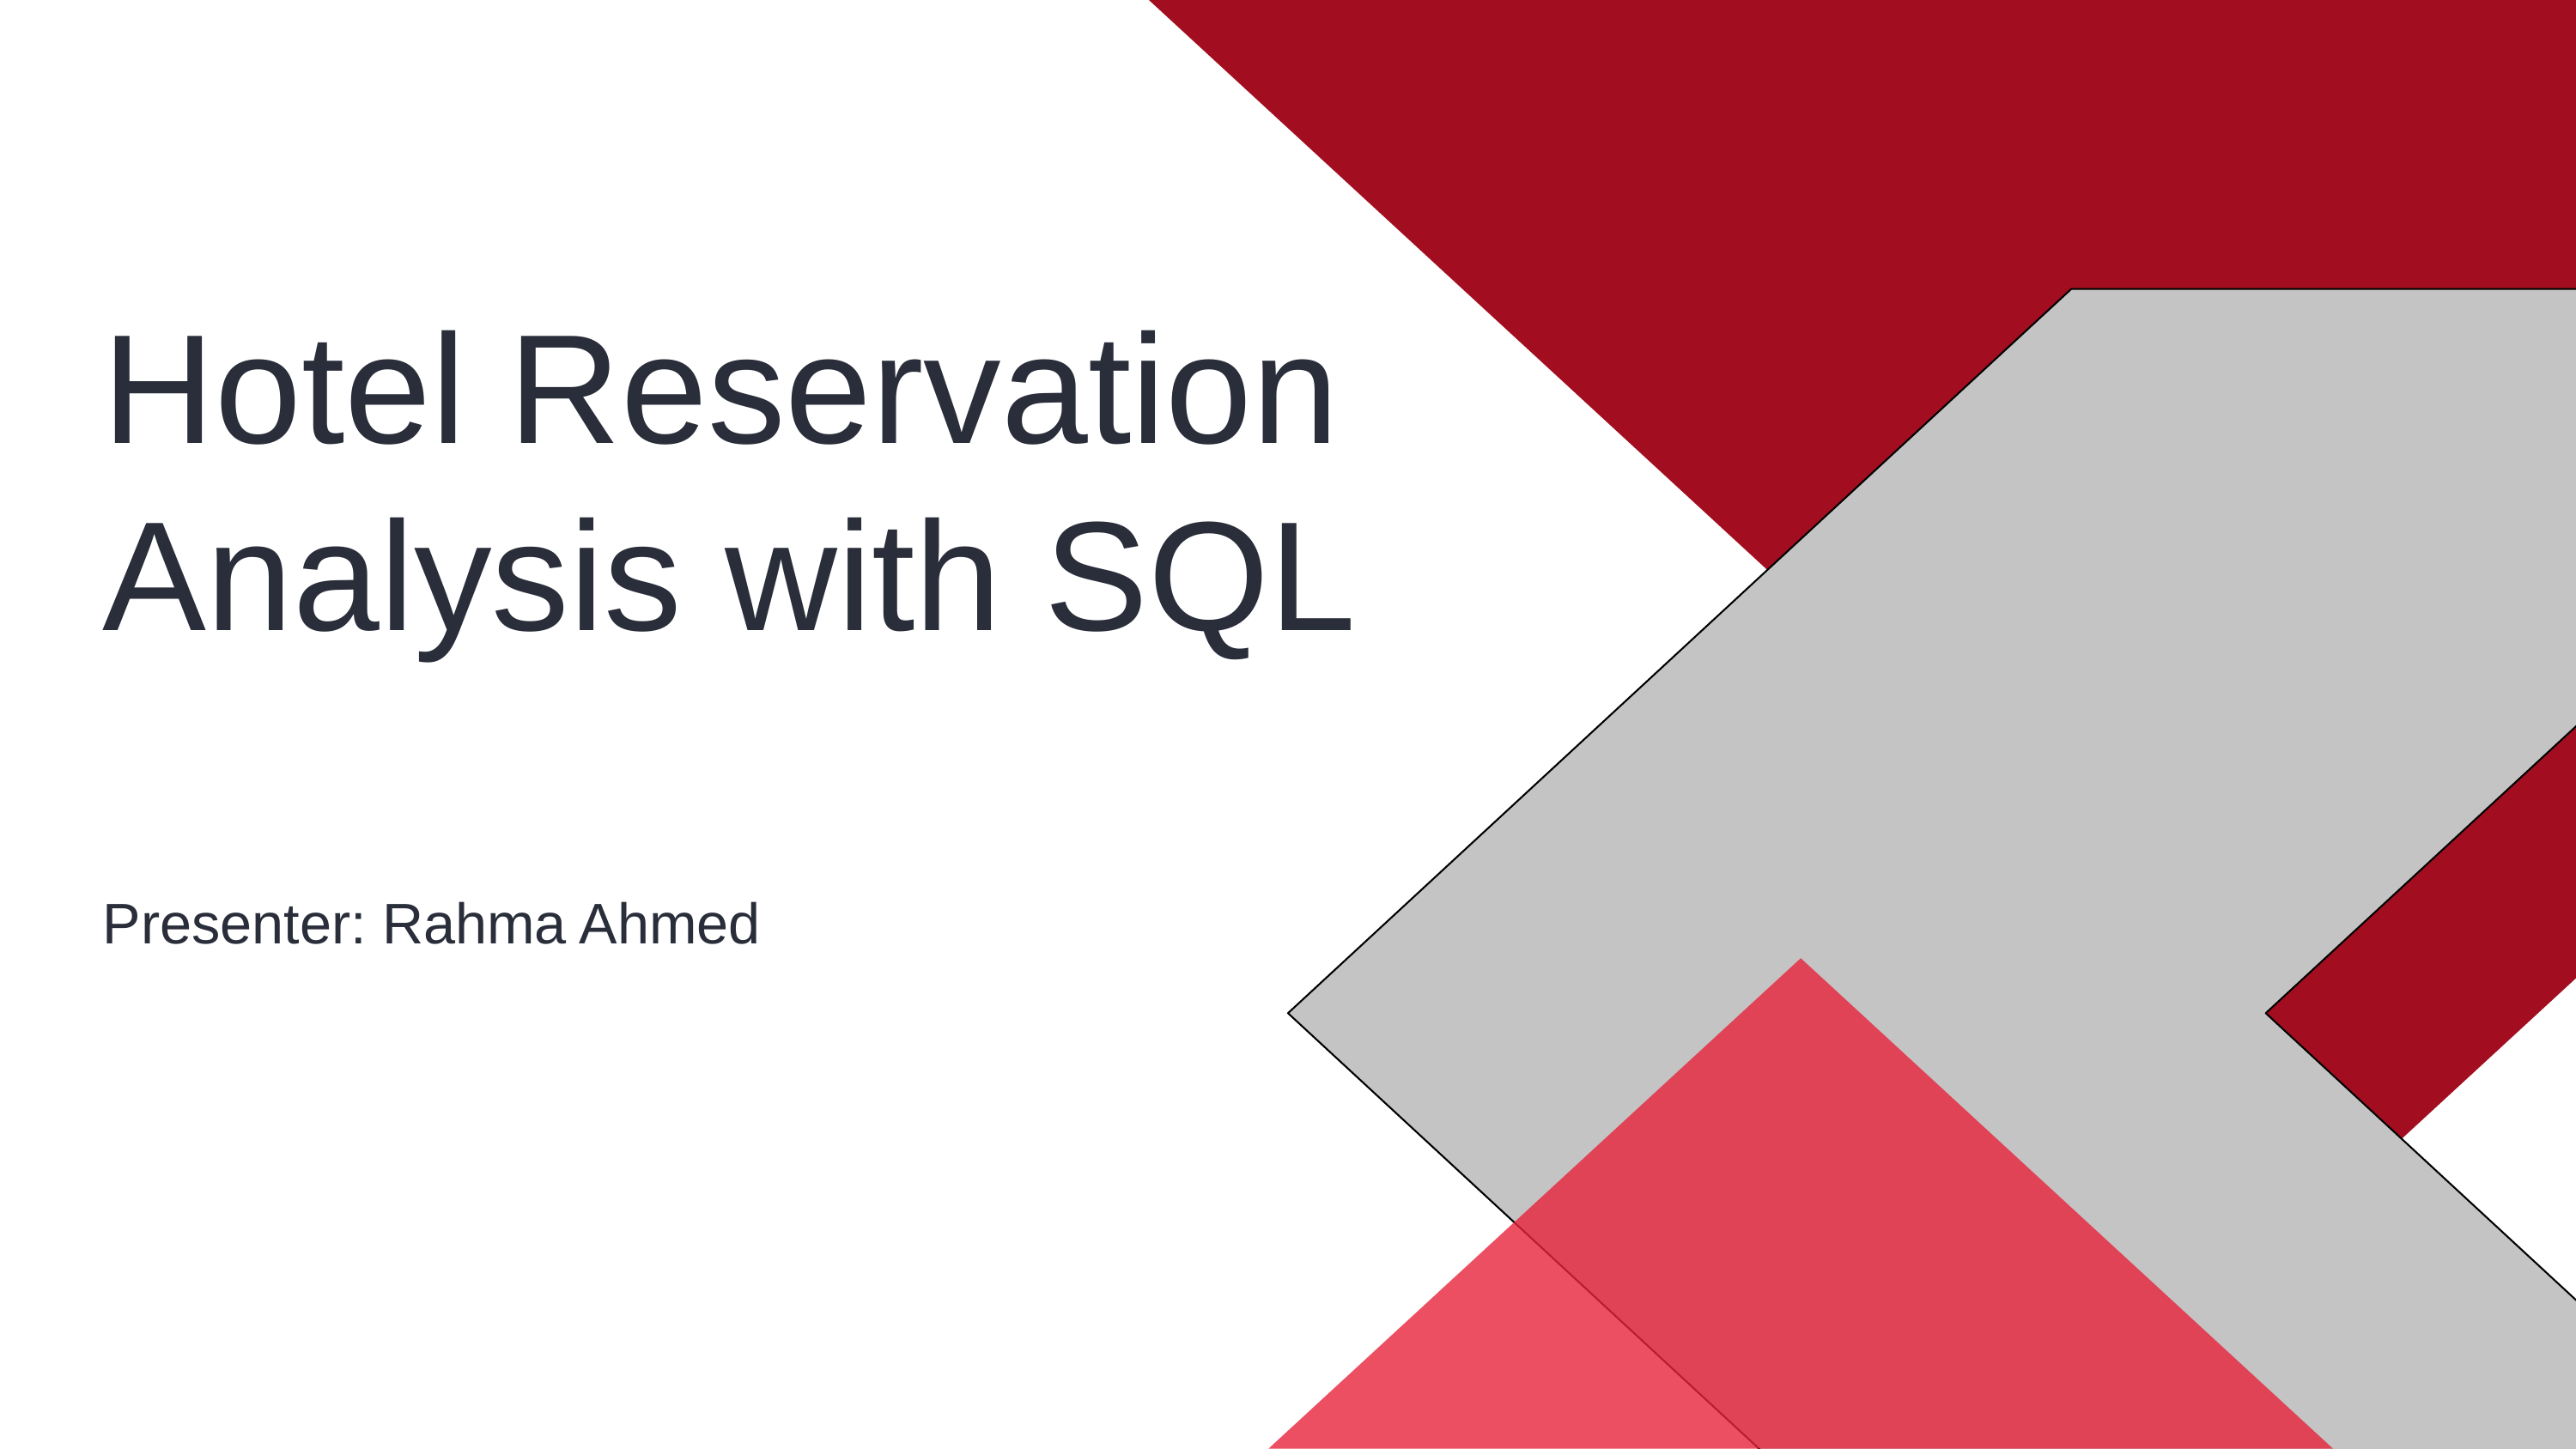

Hotel Reservation Analysis with SQL
Presenter: Rahma Ahmed